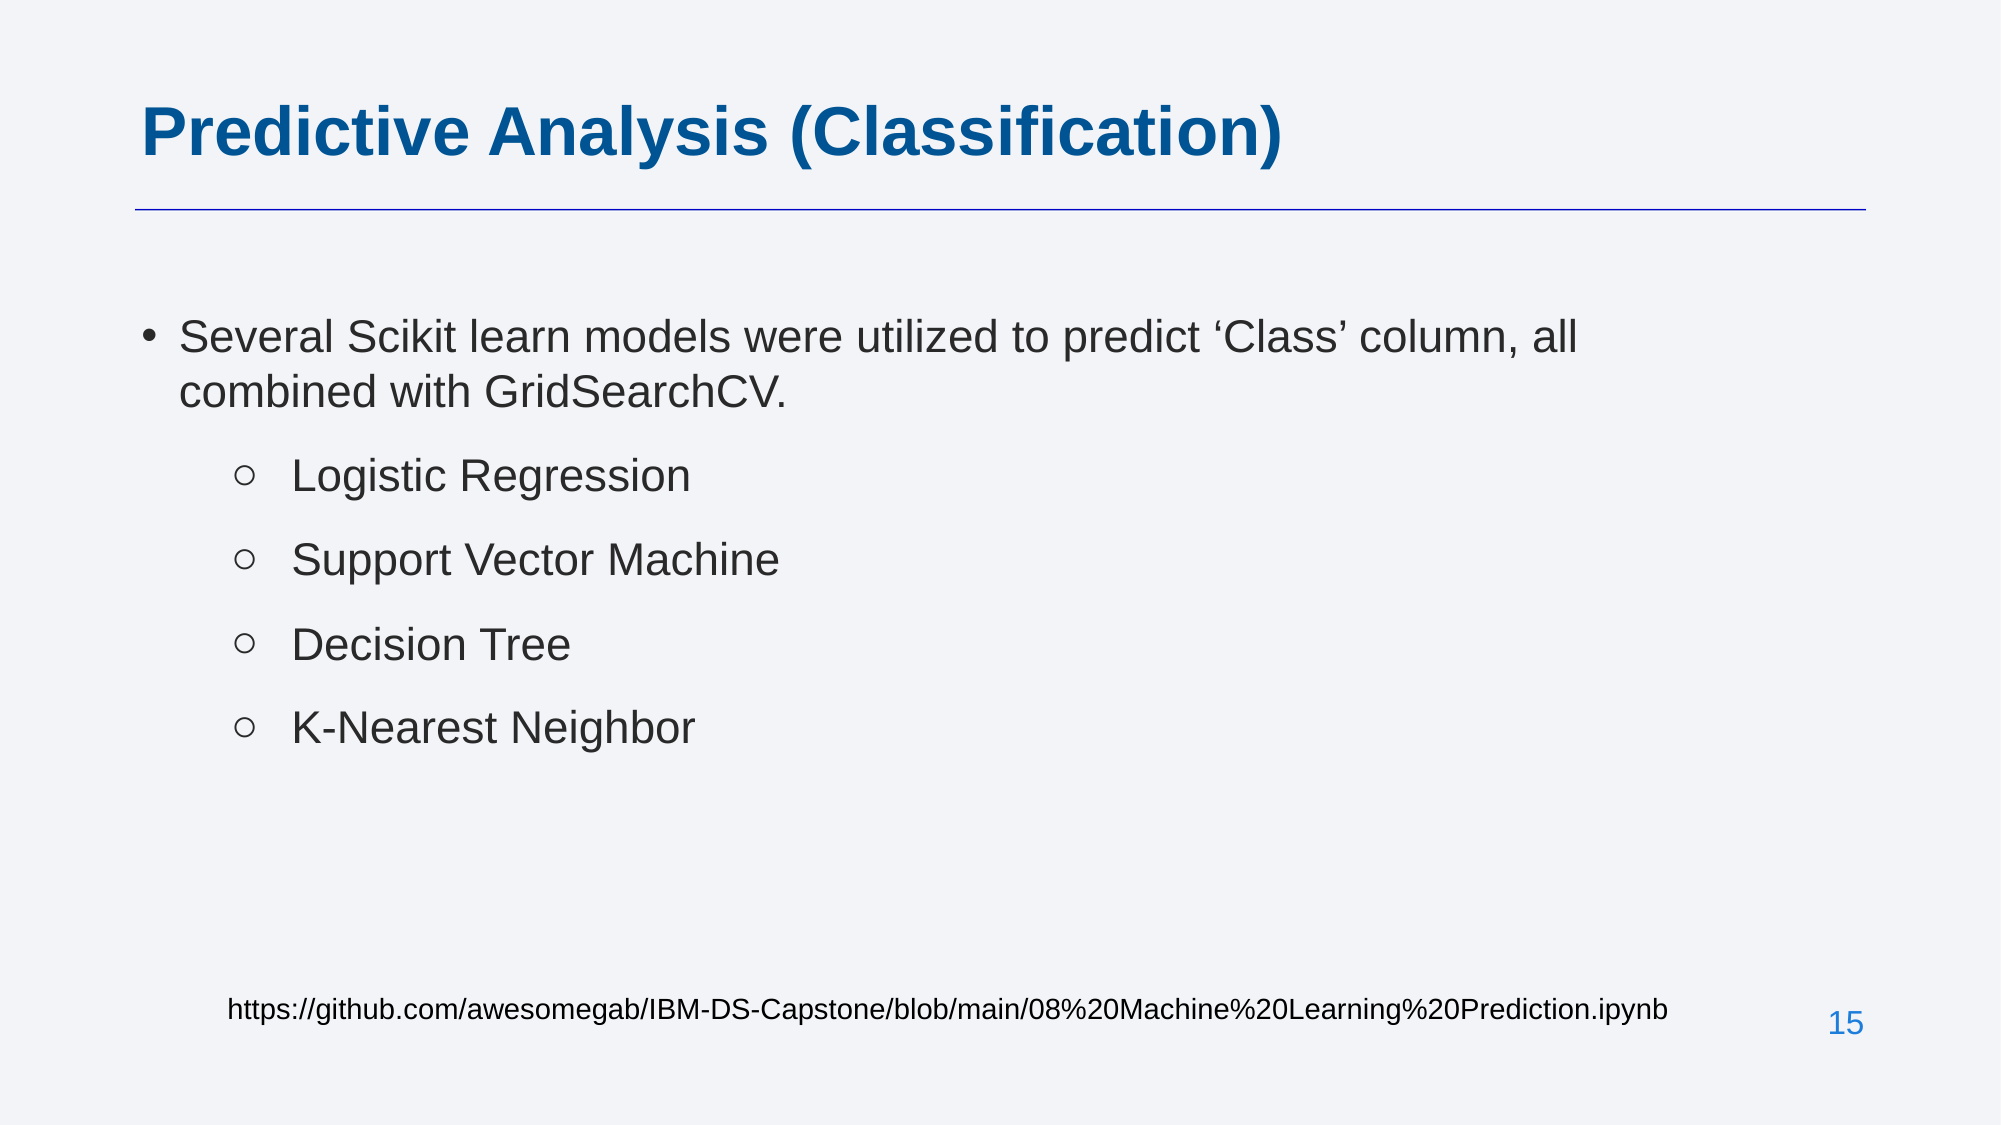

Predictive Analysis (Classification)
Several Scikit learn models were utilized to predict ‘Class’ column, all combined with GridSearchCV.
Logistic Regression
Support Vector Machine
Decision Tree
K-Nearest Neighbor

https://github.com/awesomegab/IBM-DS-Capstone/blob/main/08%20Machine%20Learning%20Prediction.ipynb
15